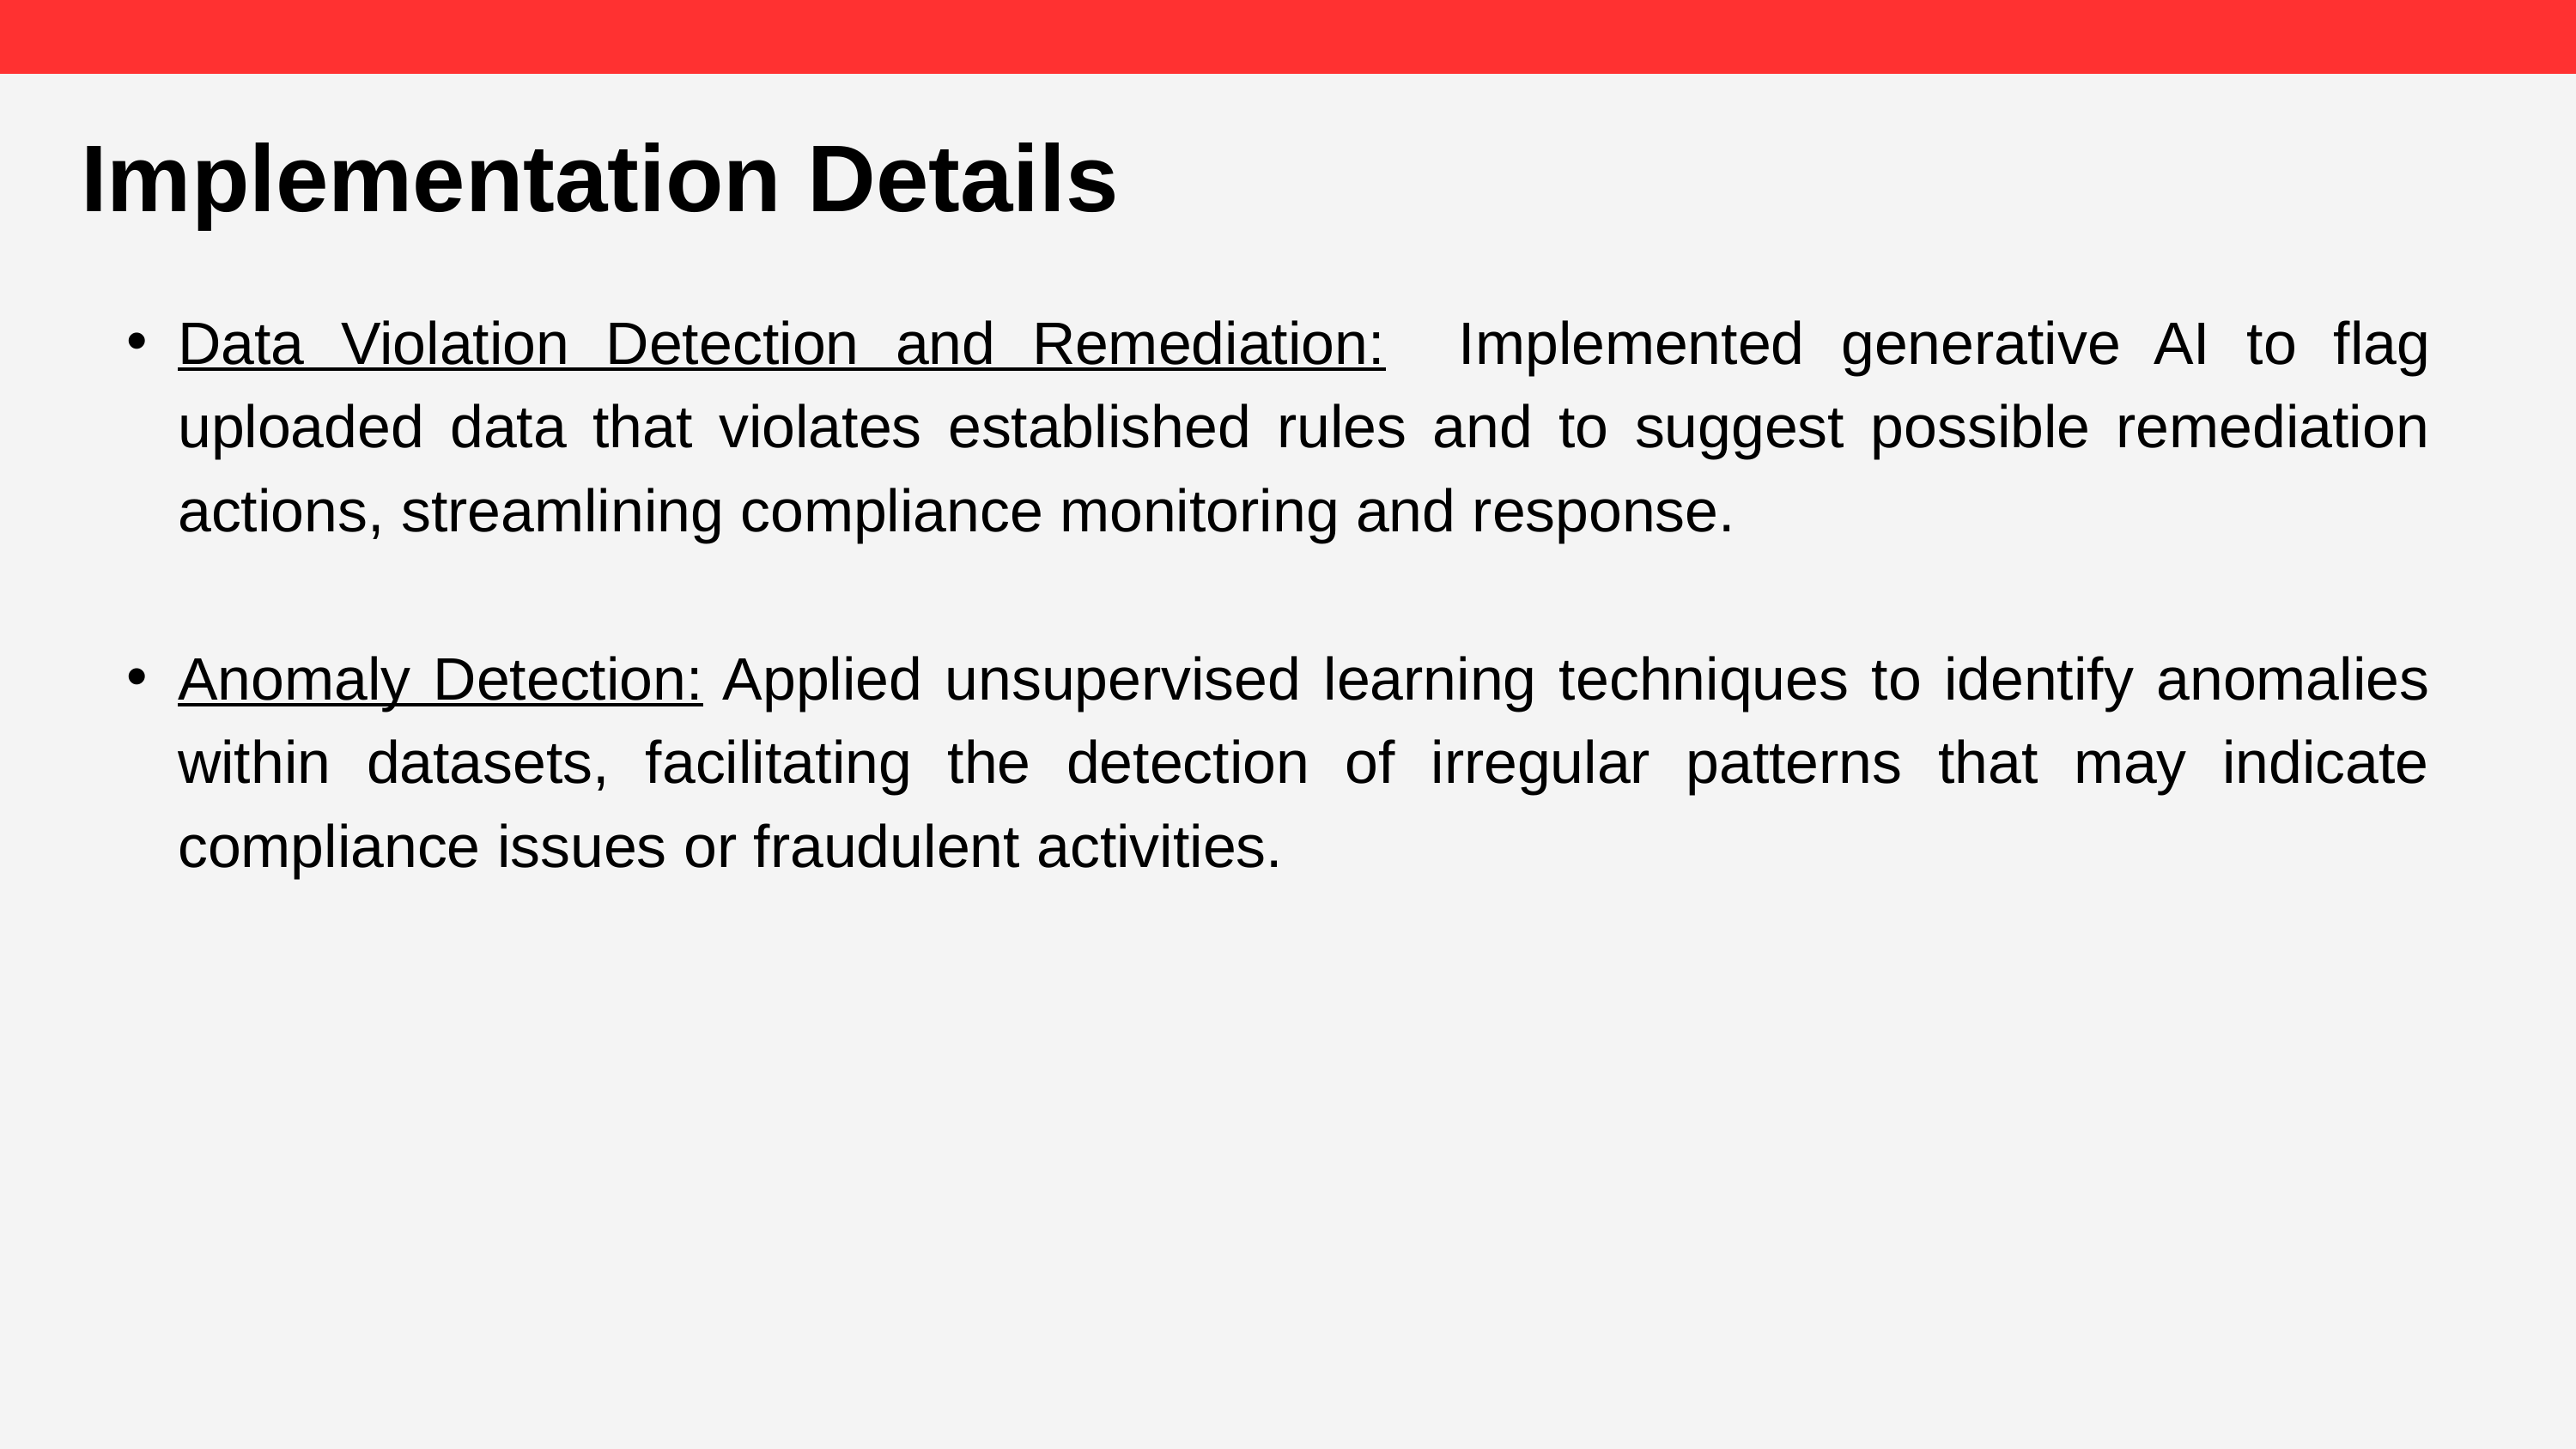

Implementation Details
Data Violation Detection and Remediation:  Implemented generative AI to flag uploaded data that violates established rules and to suggest possible remediation actions, streamlining compliance monitoring and response. ​

Anomaly Detection: Applied unsupervised learning techniques to identify anomalies within datasets, facilitating the detection of irregular patterns that may indicate compliance issues or fraudulent activities.